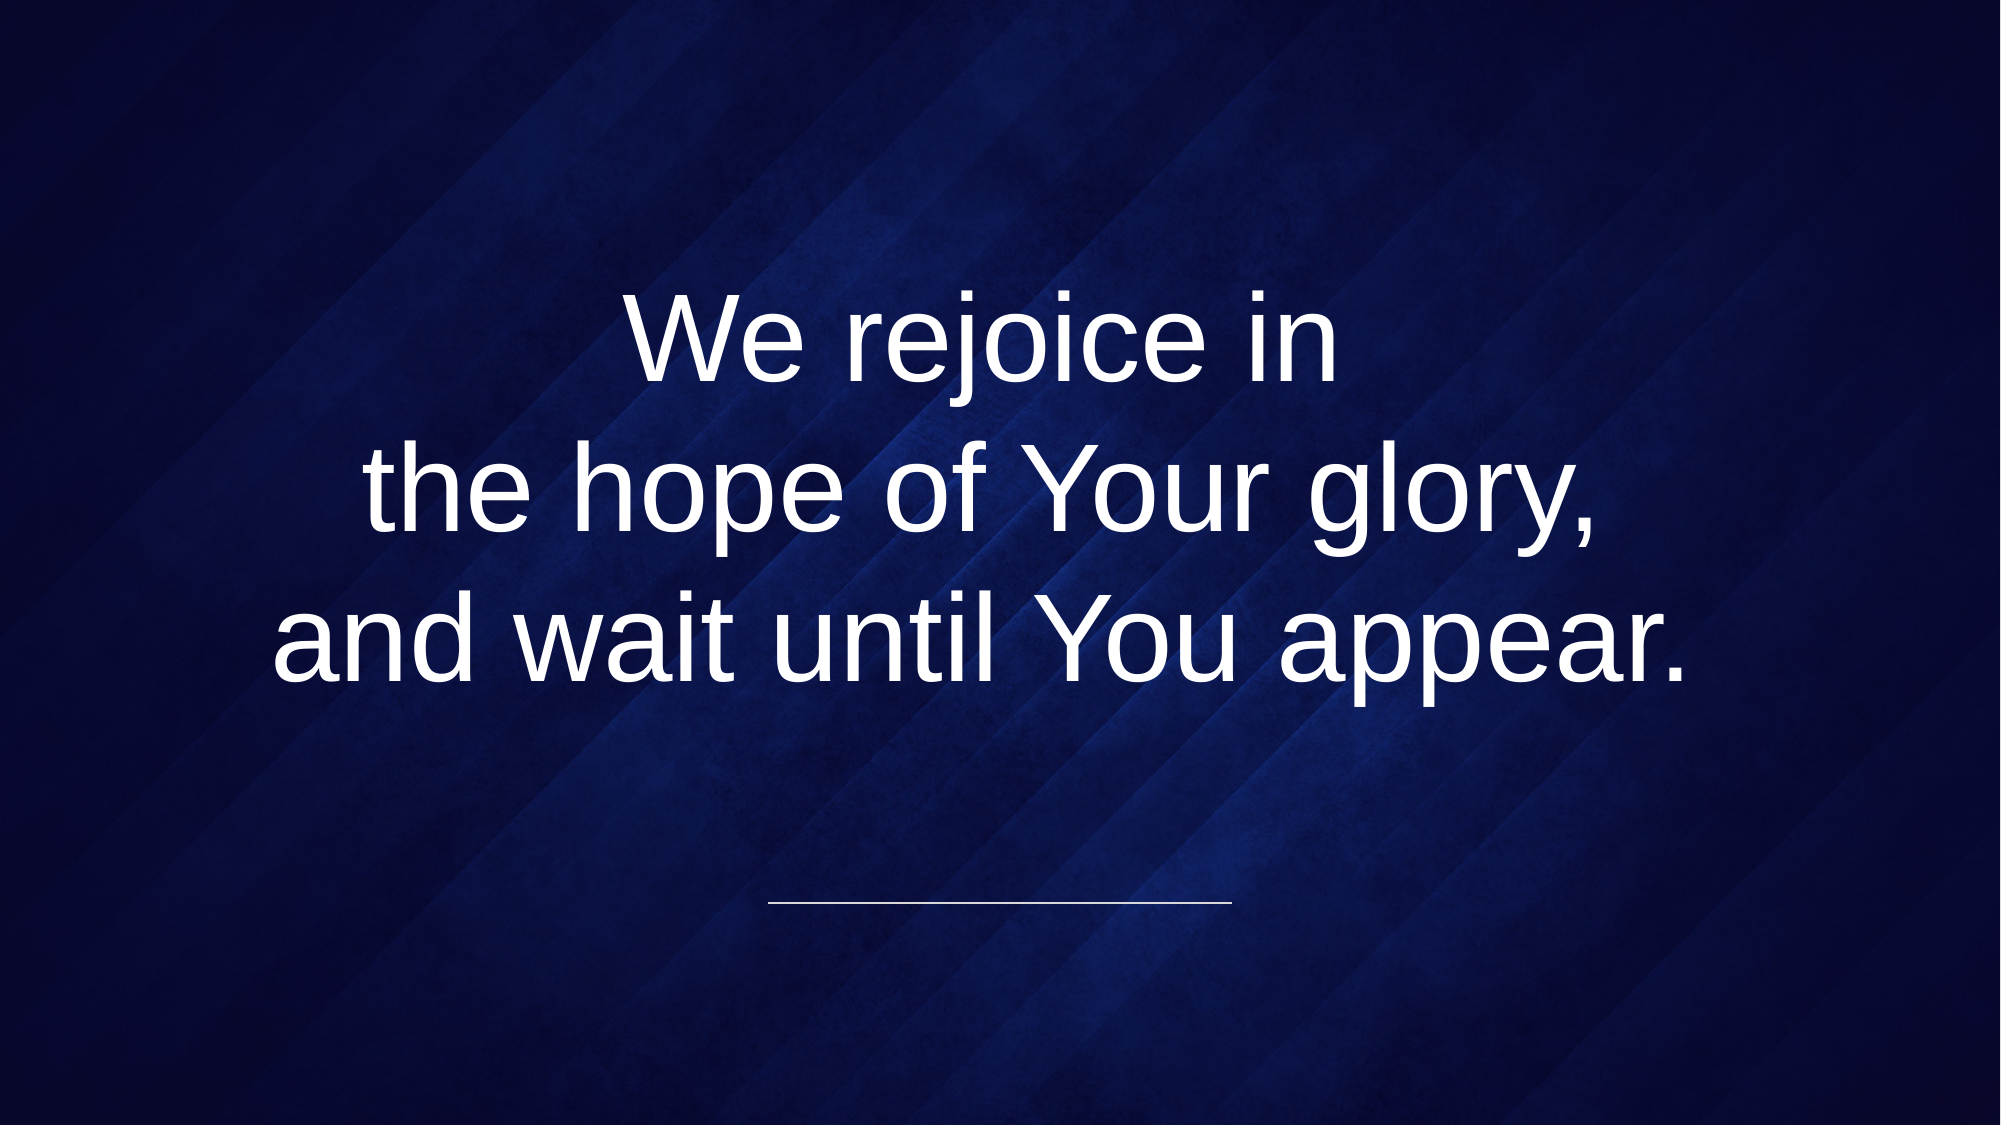

# We rejoice in the hope of Your glory, and wait until You appear.